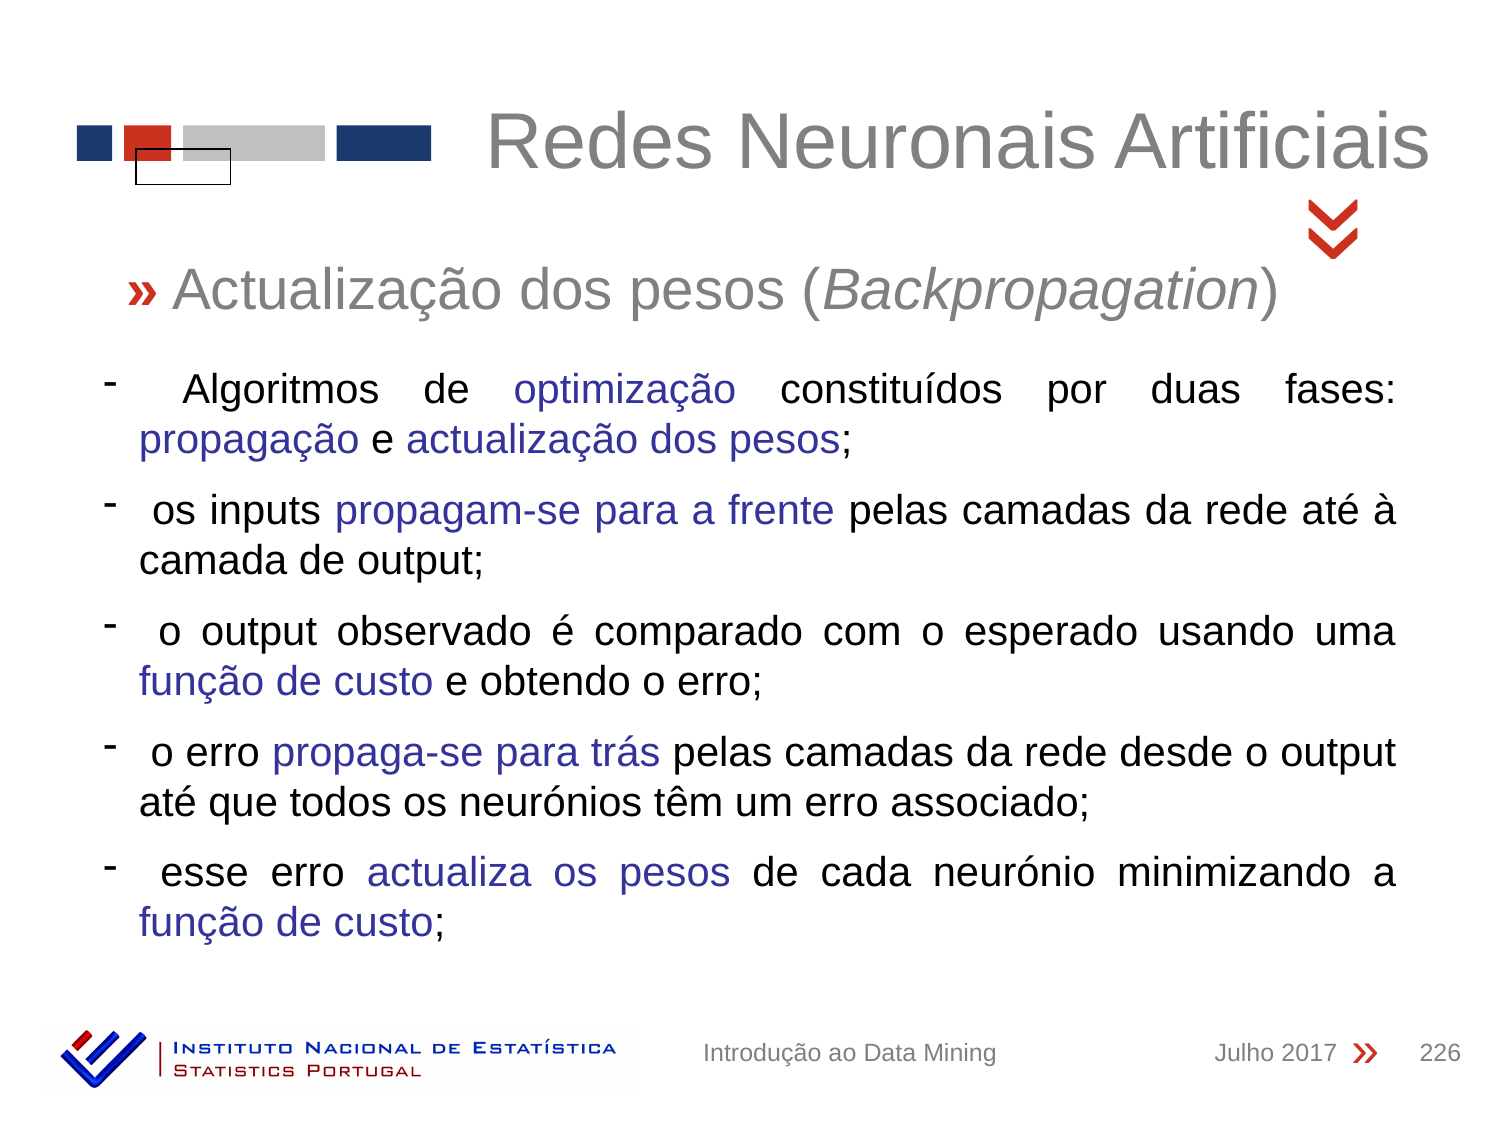

Redes Neuronais Artificiais
«
» Actualização dos pesos (Backpropagation)
 Algoritmos de optimização constituídos por duas fases: propagação e actualização dos pesos;
 os inputs propagam-se para a frente pelas camadas da rede até à camada de output;
 o output observado é comparado com o esperado usando uma função de custo e obtendo o erro;
 o erro propaga-se para trás pelas camadas da rede desde o output até que todos os neurónios têm um erro associado;
 esse erro actualiza os pesos de cada neurónio minimizando a função de custo;
Introdução ao Data Mining
Julho 2017
226
«